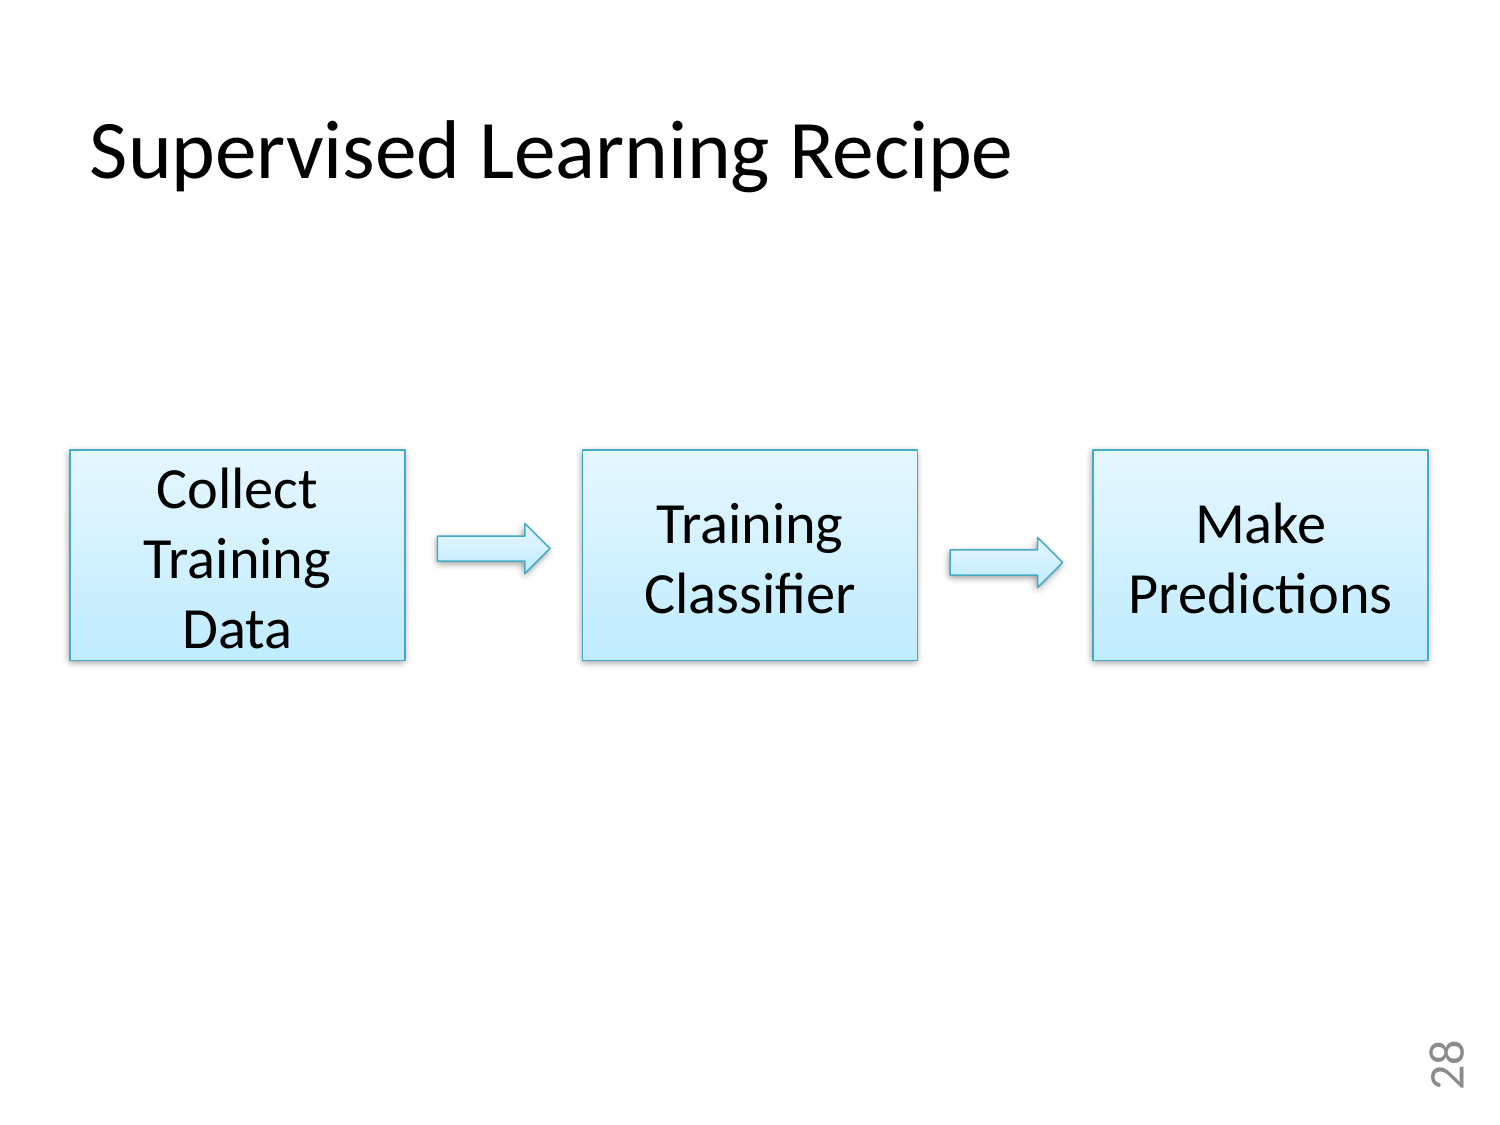

Supervised Learning Recipe
Collect Training Data
Training Classifier
Make Predictions

28